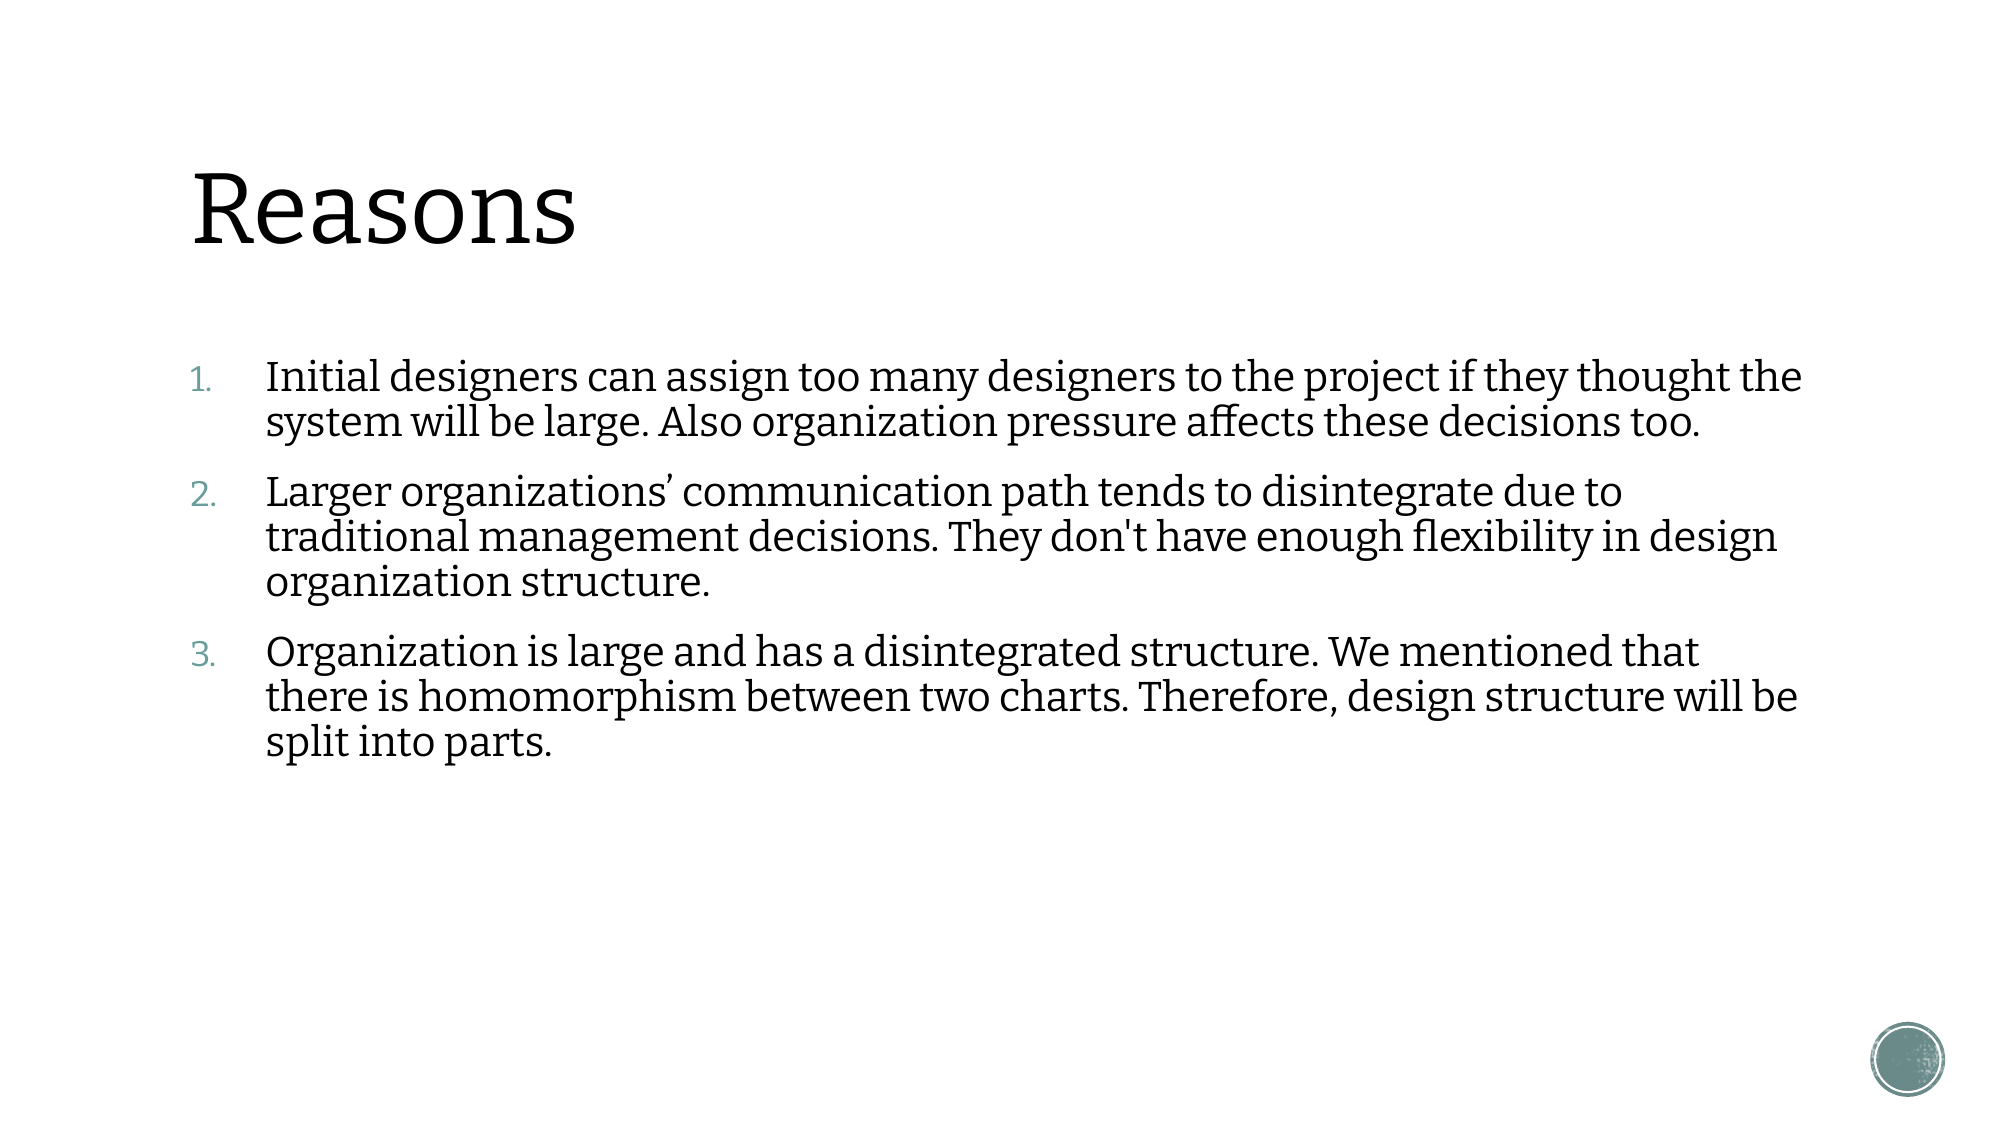

# Reasons
Initial designers can assign too many designers to the project if they thought the system will be large. Also organization pressure affects these decisions too.
Larger organizations’ communication path tends to disintegrate due to traditional management decisions. They don't have enough flexibility in design organization structure.
Organization is large and has a disintegrated structure. We mentioned that there is homomorphism between two charts. Therefore, design structure will be split into parts.